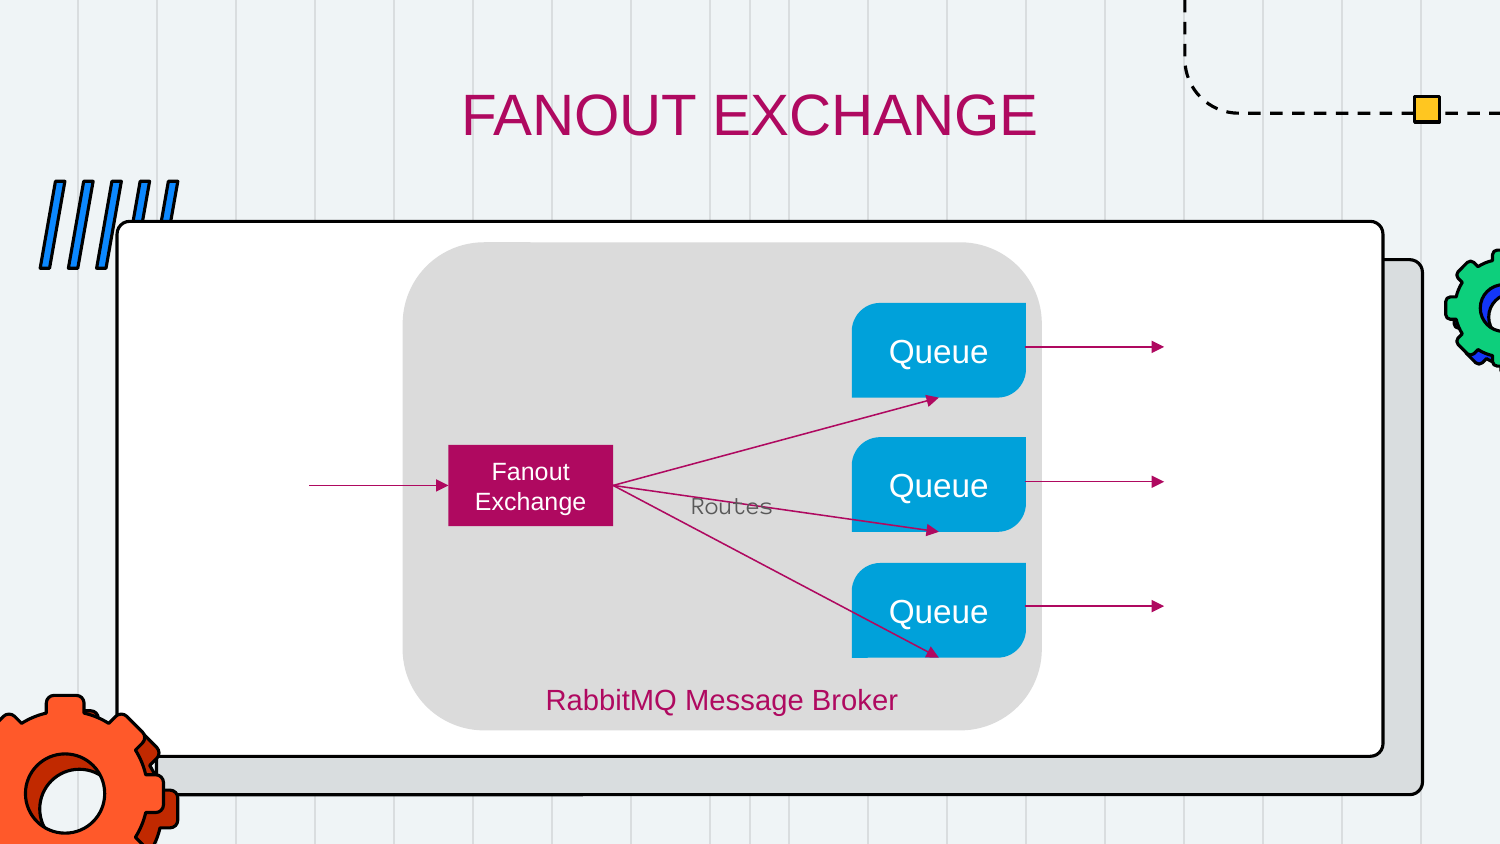

# FANOUT EXCHANGE

Queue
Queue
Fanout Exchange
Routes
Queue
RabbitMQ Message Broker